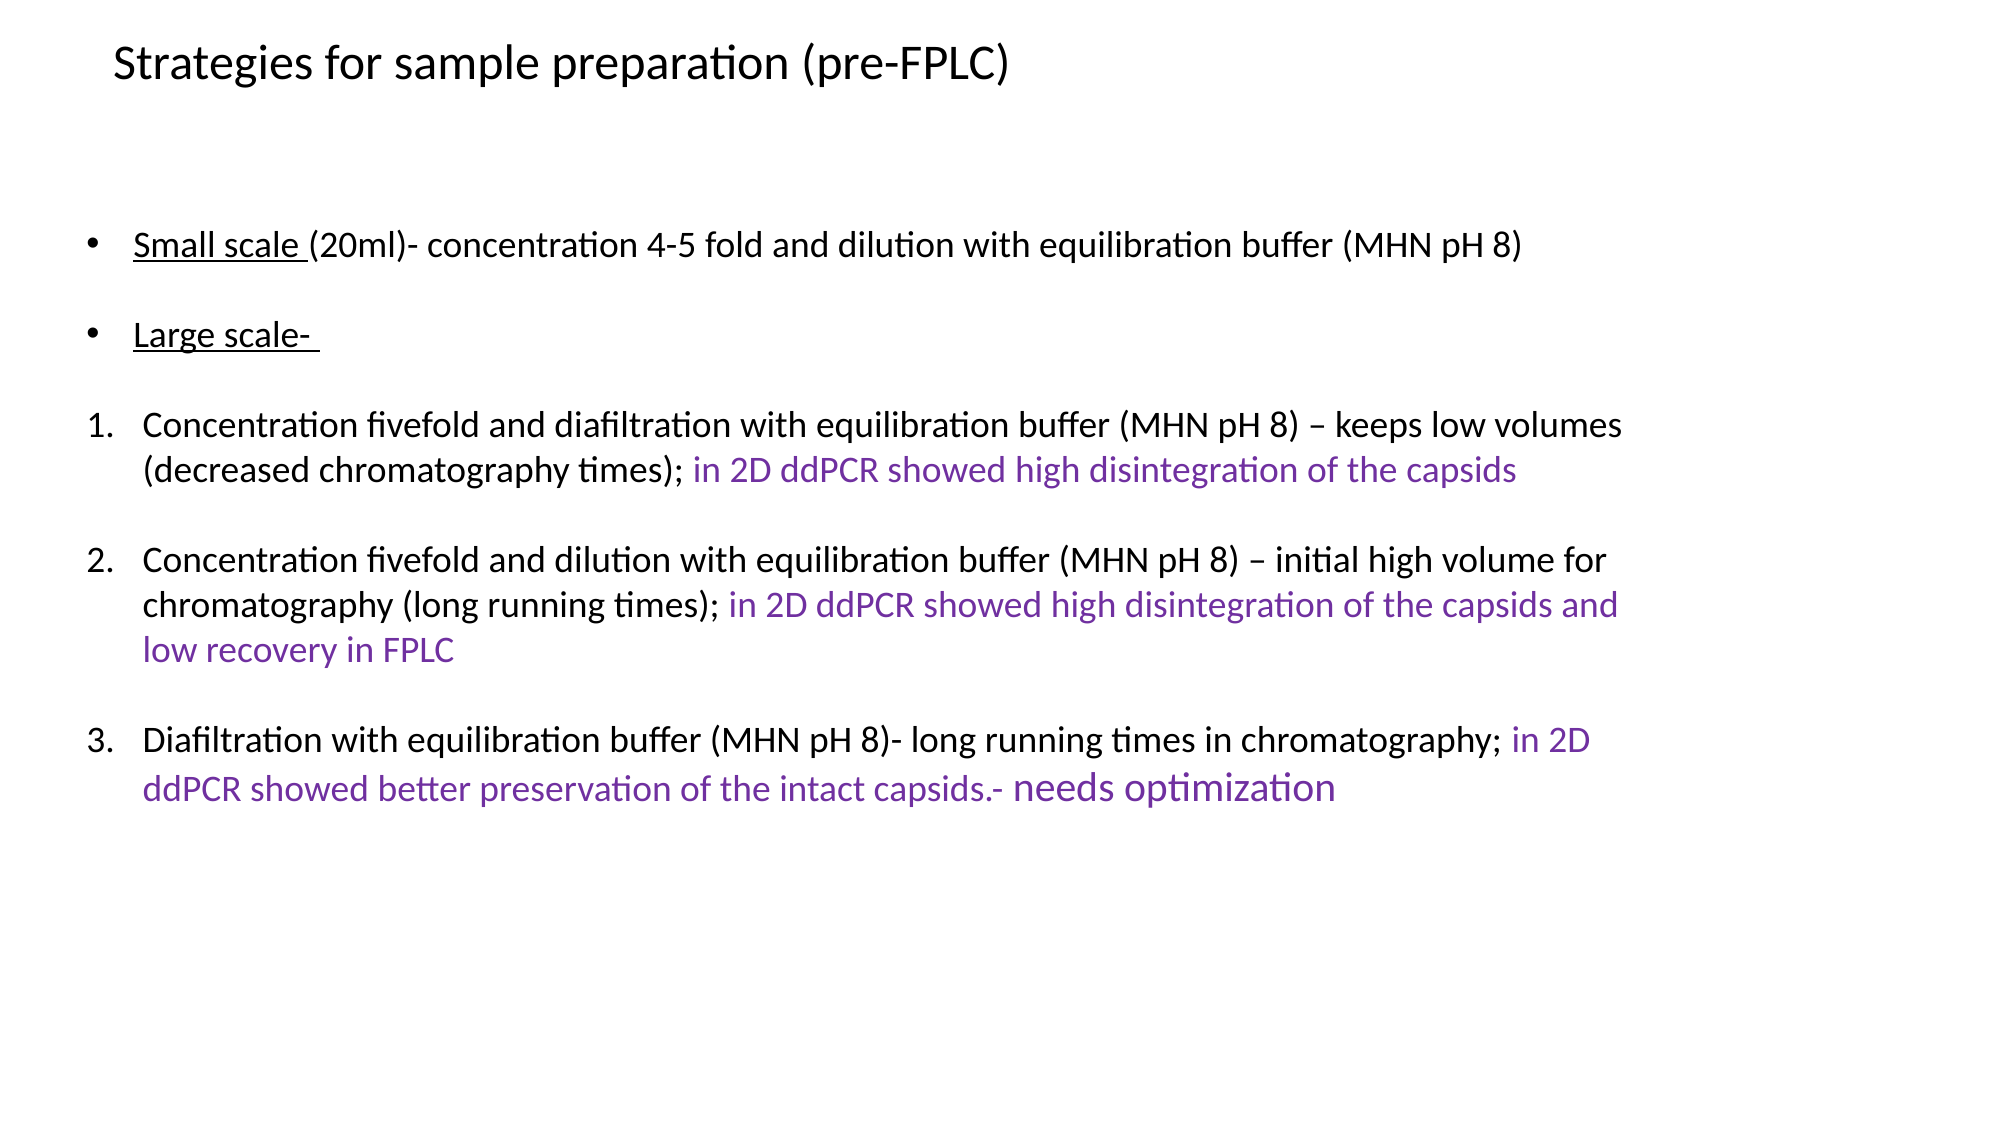

Strategies for sample preparation (pre-FPLC)
Small scale (20ml)- concentration 4-5 fold and dilution with equilibration buffer (MHN pH 8)

Large scale-

Concentration fivefold and diafiltration with equilibration buffer (MHN pH 8) – keeps low volumes (decreased chromatography times); in 2D ddPCR showed high disintegration of the capsids

Concentration fivefold and dilution with equilibration buffer (MHN pH 8) – initial high volume for chromatography (long running times); in 2D ddPCR showed high disintegration of the capsids and low recovery in FPLC

Diafiltration with equilibration buffer (MHN pH 8)- long running times in chromatography; in 2D ddPCR showed better preservation of the intact capsids.- needs optimization